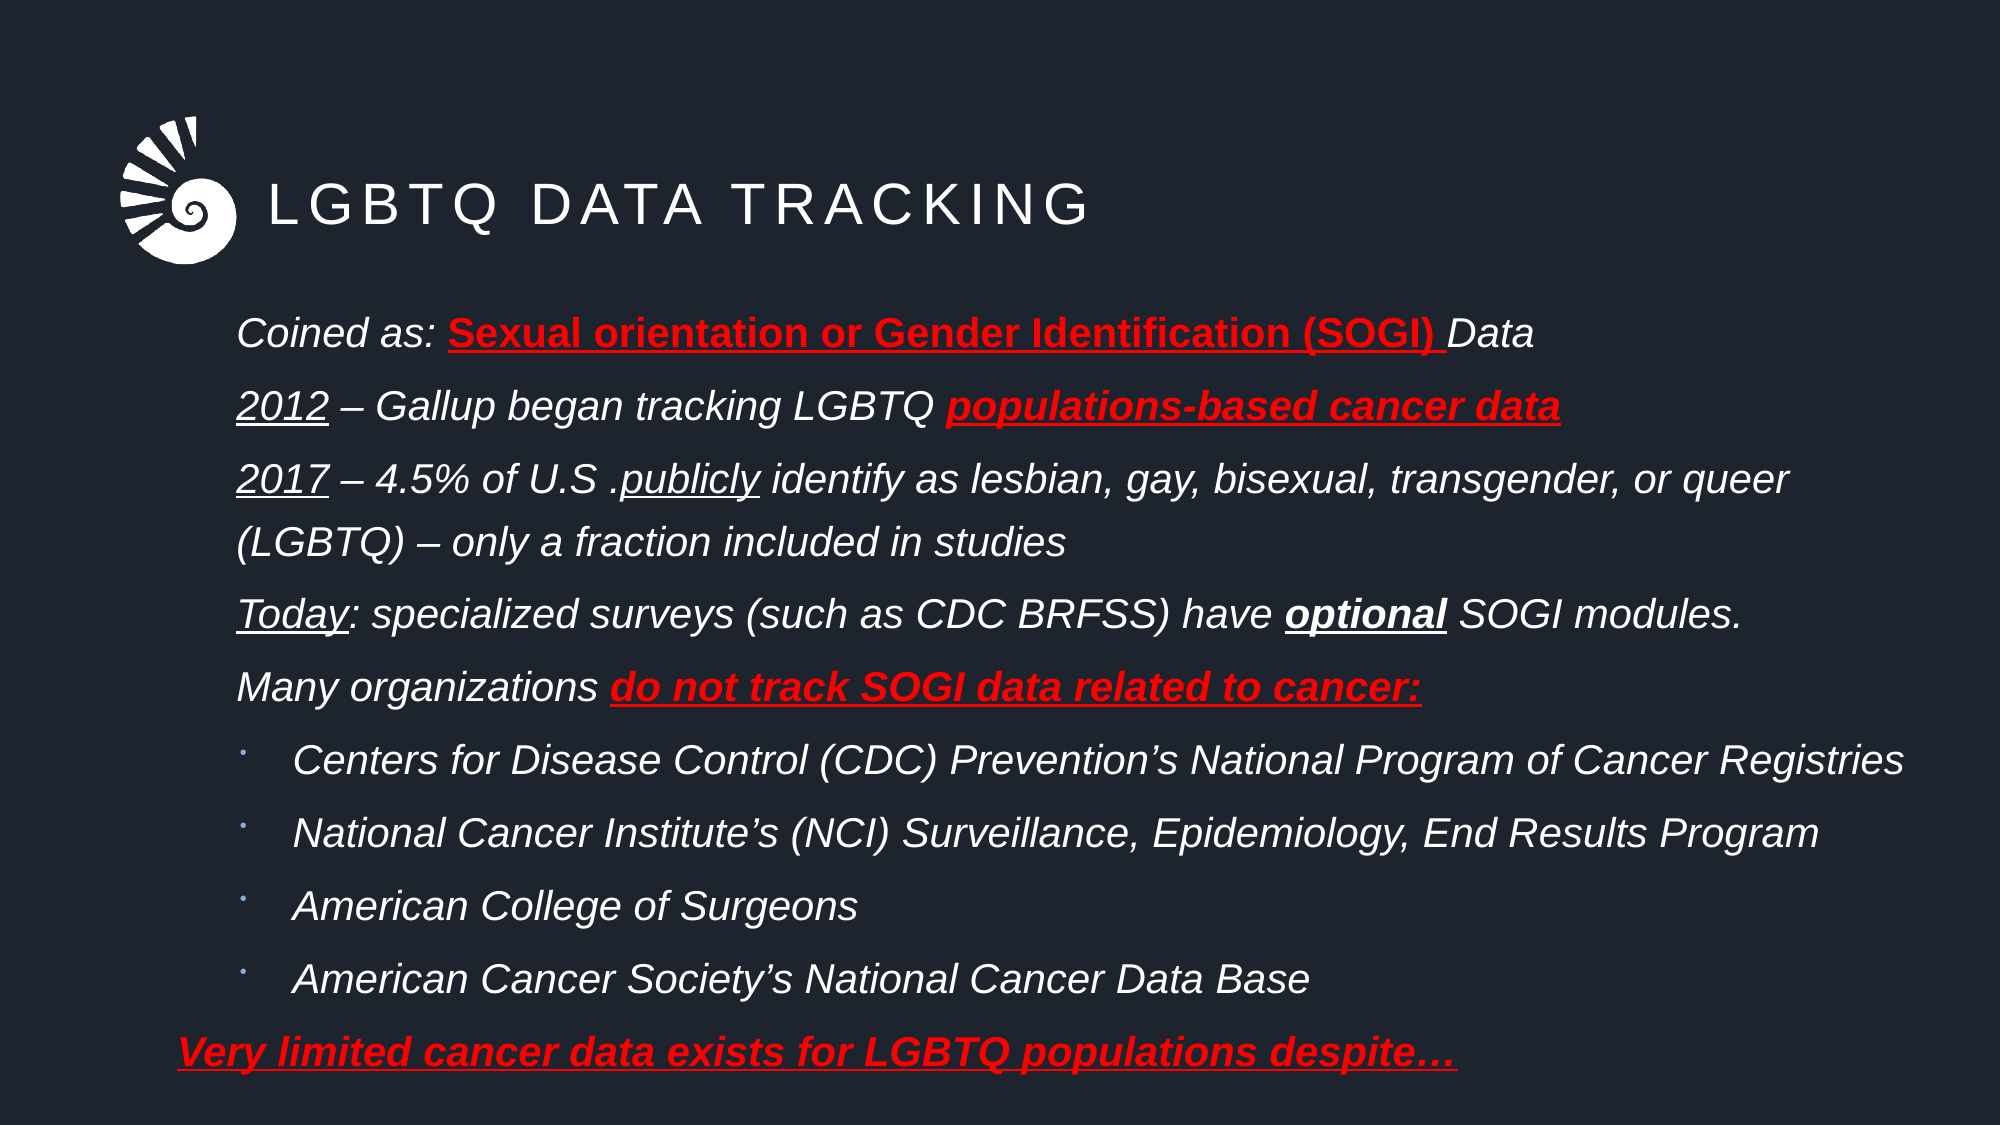

# LGBTQ Data Tracking
Coined as: Sexual orientation or Gender Identification (SOGI) Data
2012 – Gallup began tracking LGBTQ populations-based cancer data
2017 – 4.5% of U.S .publicly identify as lesbian, gay, bisexual, transgender, or queer (LGBTQ) – only a fraction included in studies
Today: specialized surveys (such as CDC BRFSS) have optional SOGI modules.
Many organizations do not track SOGI data related to cancer:
Centers for Disease Control (CDC) Prevention’s National Program of Cancer Registries
National Cancer Institute’s (NCI) Surveillance, Epidemiology, End Results Program
American College of Surgeons
American Cancer Society’s National Cancer Data Base
Very limited cancer data exists for LGBTQ populations despite…